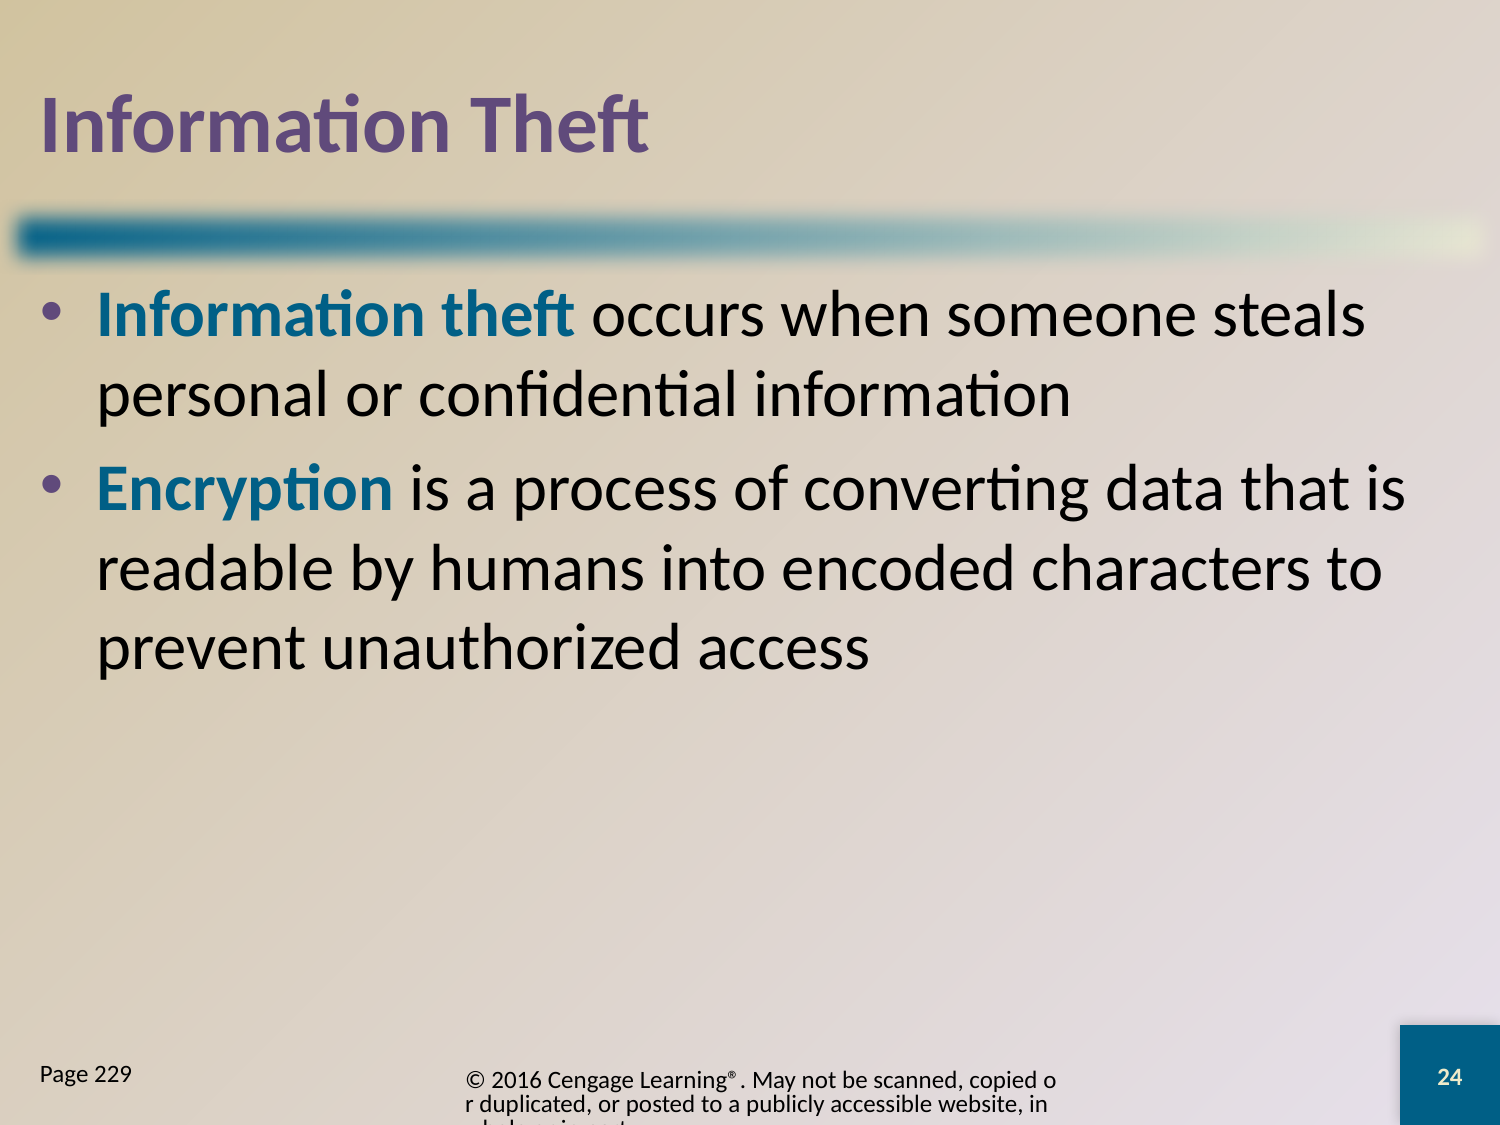

# Information Theft
Information theft occurs when someone steals personal or confidential information
Encryption is a process of converting data that is readable by humans into encoded characters to prevent unauthorized access
24
© 2016 Cengage Learning®. May not be scanned, copied or duplicated, or posted to a publicly accessible website, in whole or in part.
Page 229